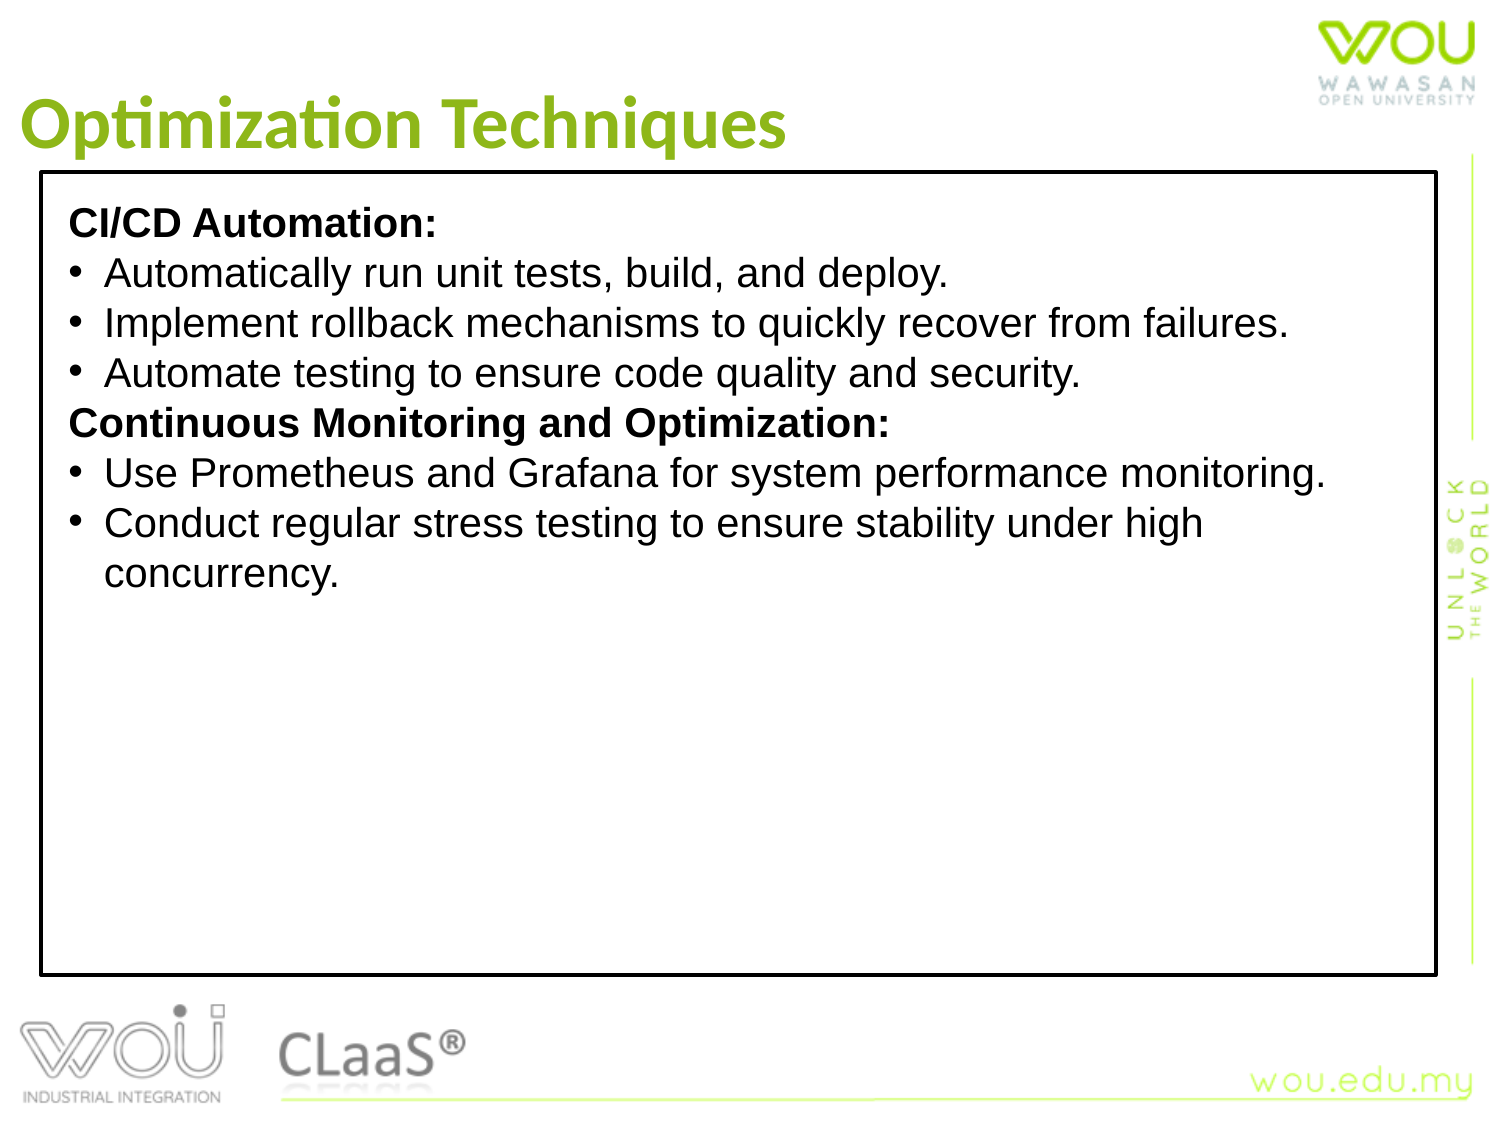

Optimization Techniques

CI/CD Automation:
Automatically run unit tests, build, and deploy.
Implement rollback mechanisms to quickly recover from failures.
Automate testing to ensure code quality and security.
Continuous Monitoring and Optimization:
Use Prometheus and Grafana for system performance monitoring.
Conduct regular stress testing to ensure stability under high concurrency.